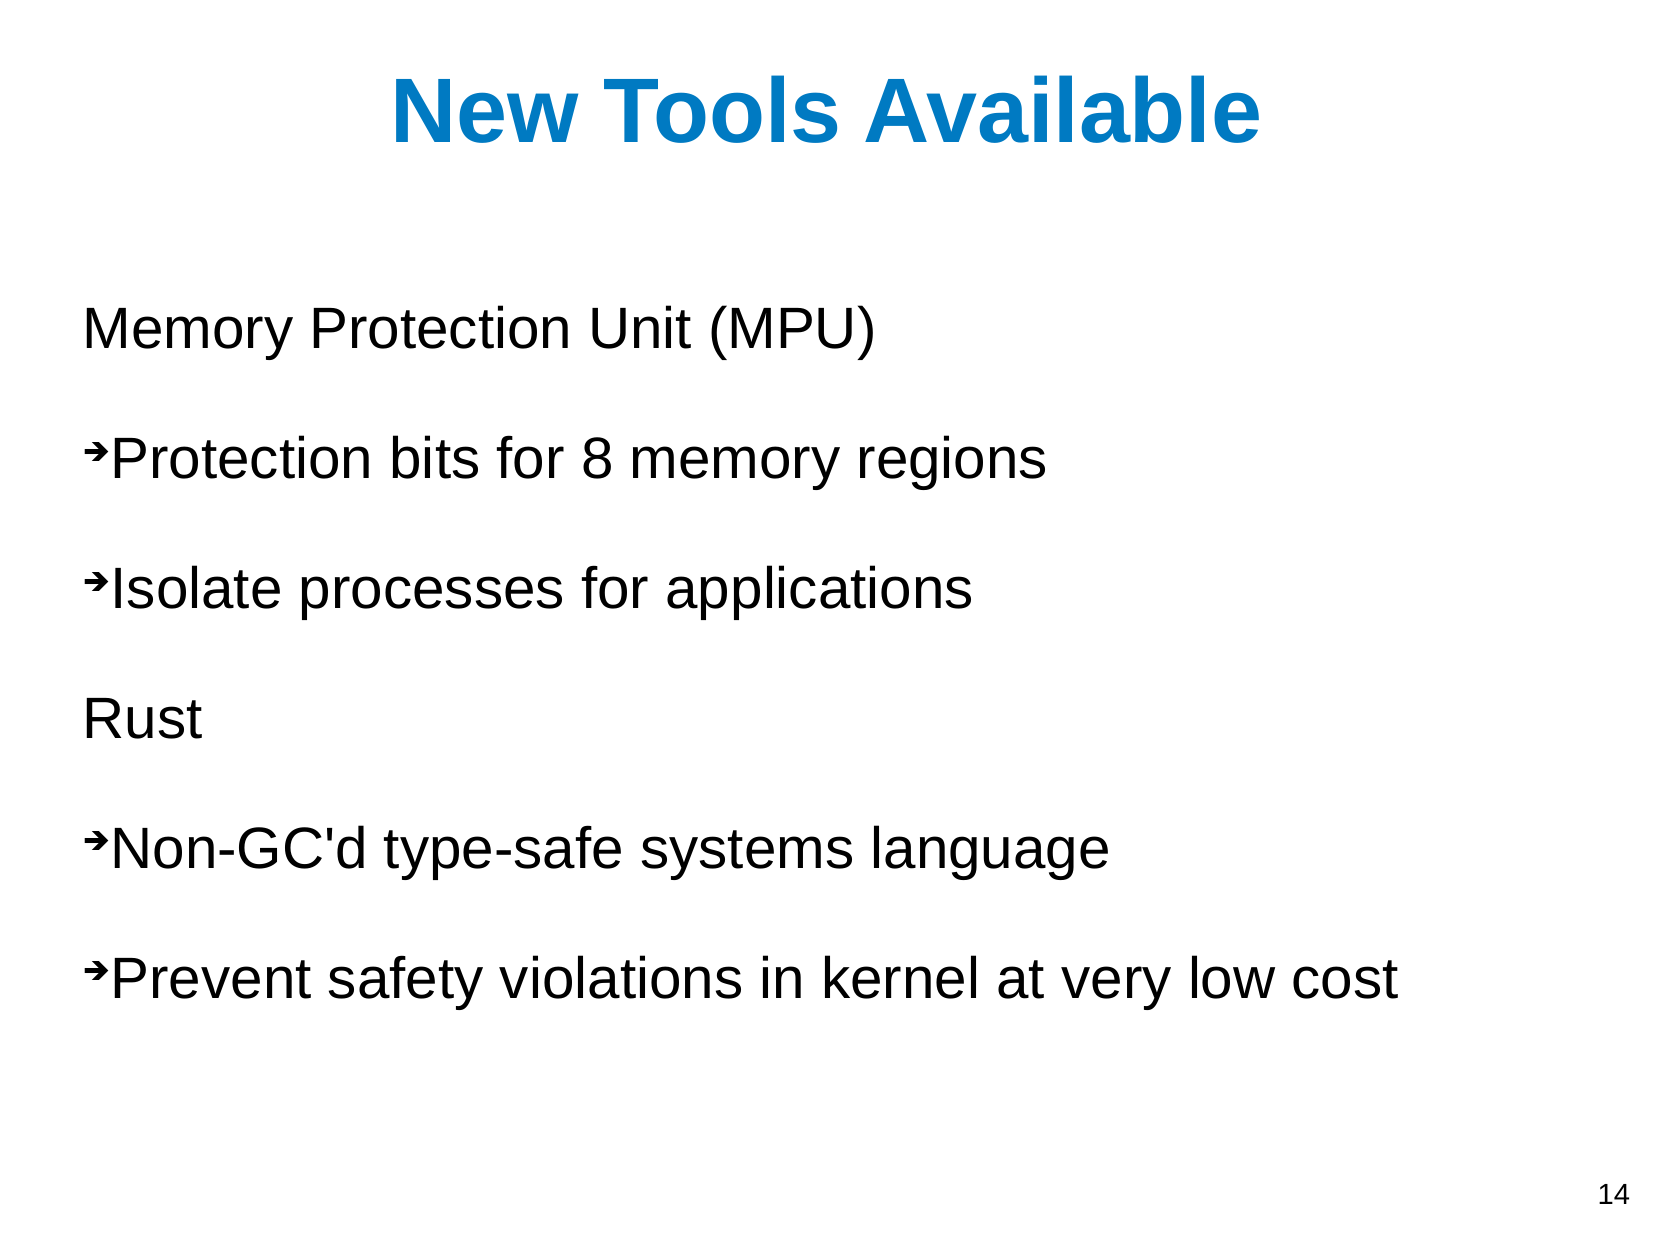

Memory Protection Unit (MPU)
Protection bits for 8 memory regions
Isolate processes for applications
Rust
Non-GC'd type-safe systems language
Prevent safety violations in kernel at very low cost
New Tools Available
14